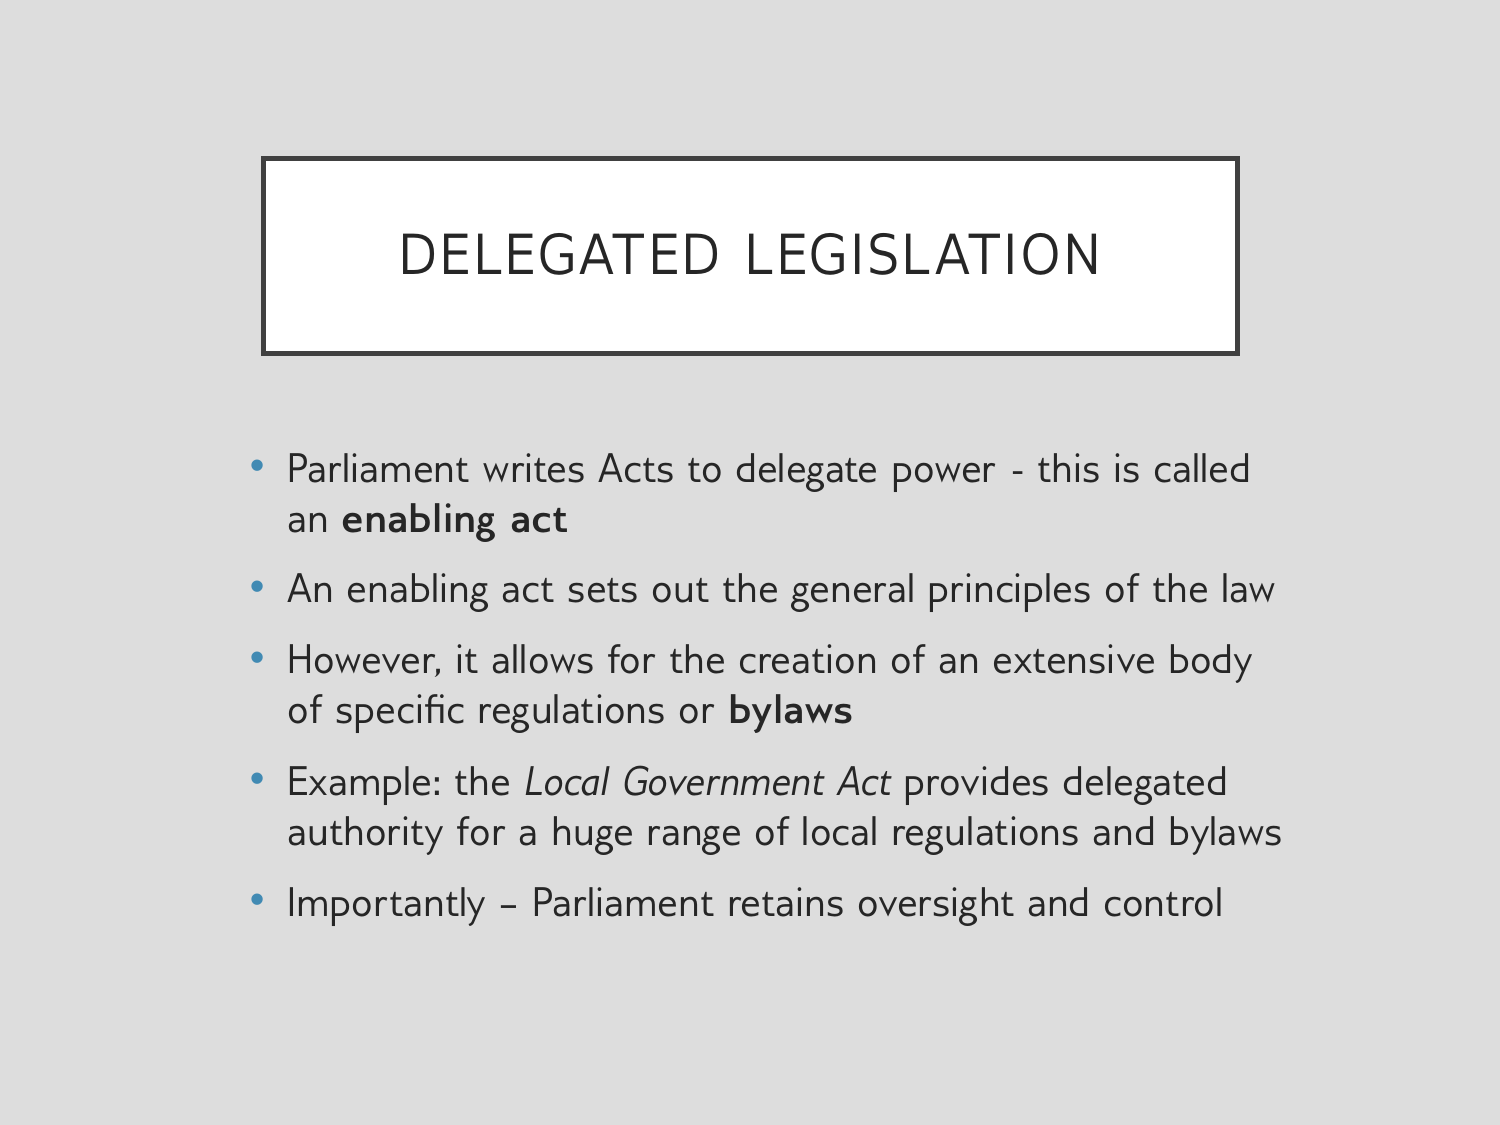

# DELEGATED LEGISLATION
Parliament writes Acts to delegate power - this is called an enabling act
An enabling act sets out the general principles of the law
However, it allows for the creation of an extensive body of specific regulations or bylaws
Example: the Local Government Act provides delegated authority for a huge range of local regulations and bylaws
Importantly – Parliament retains oversight and control